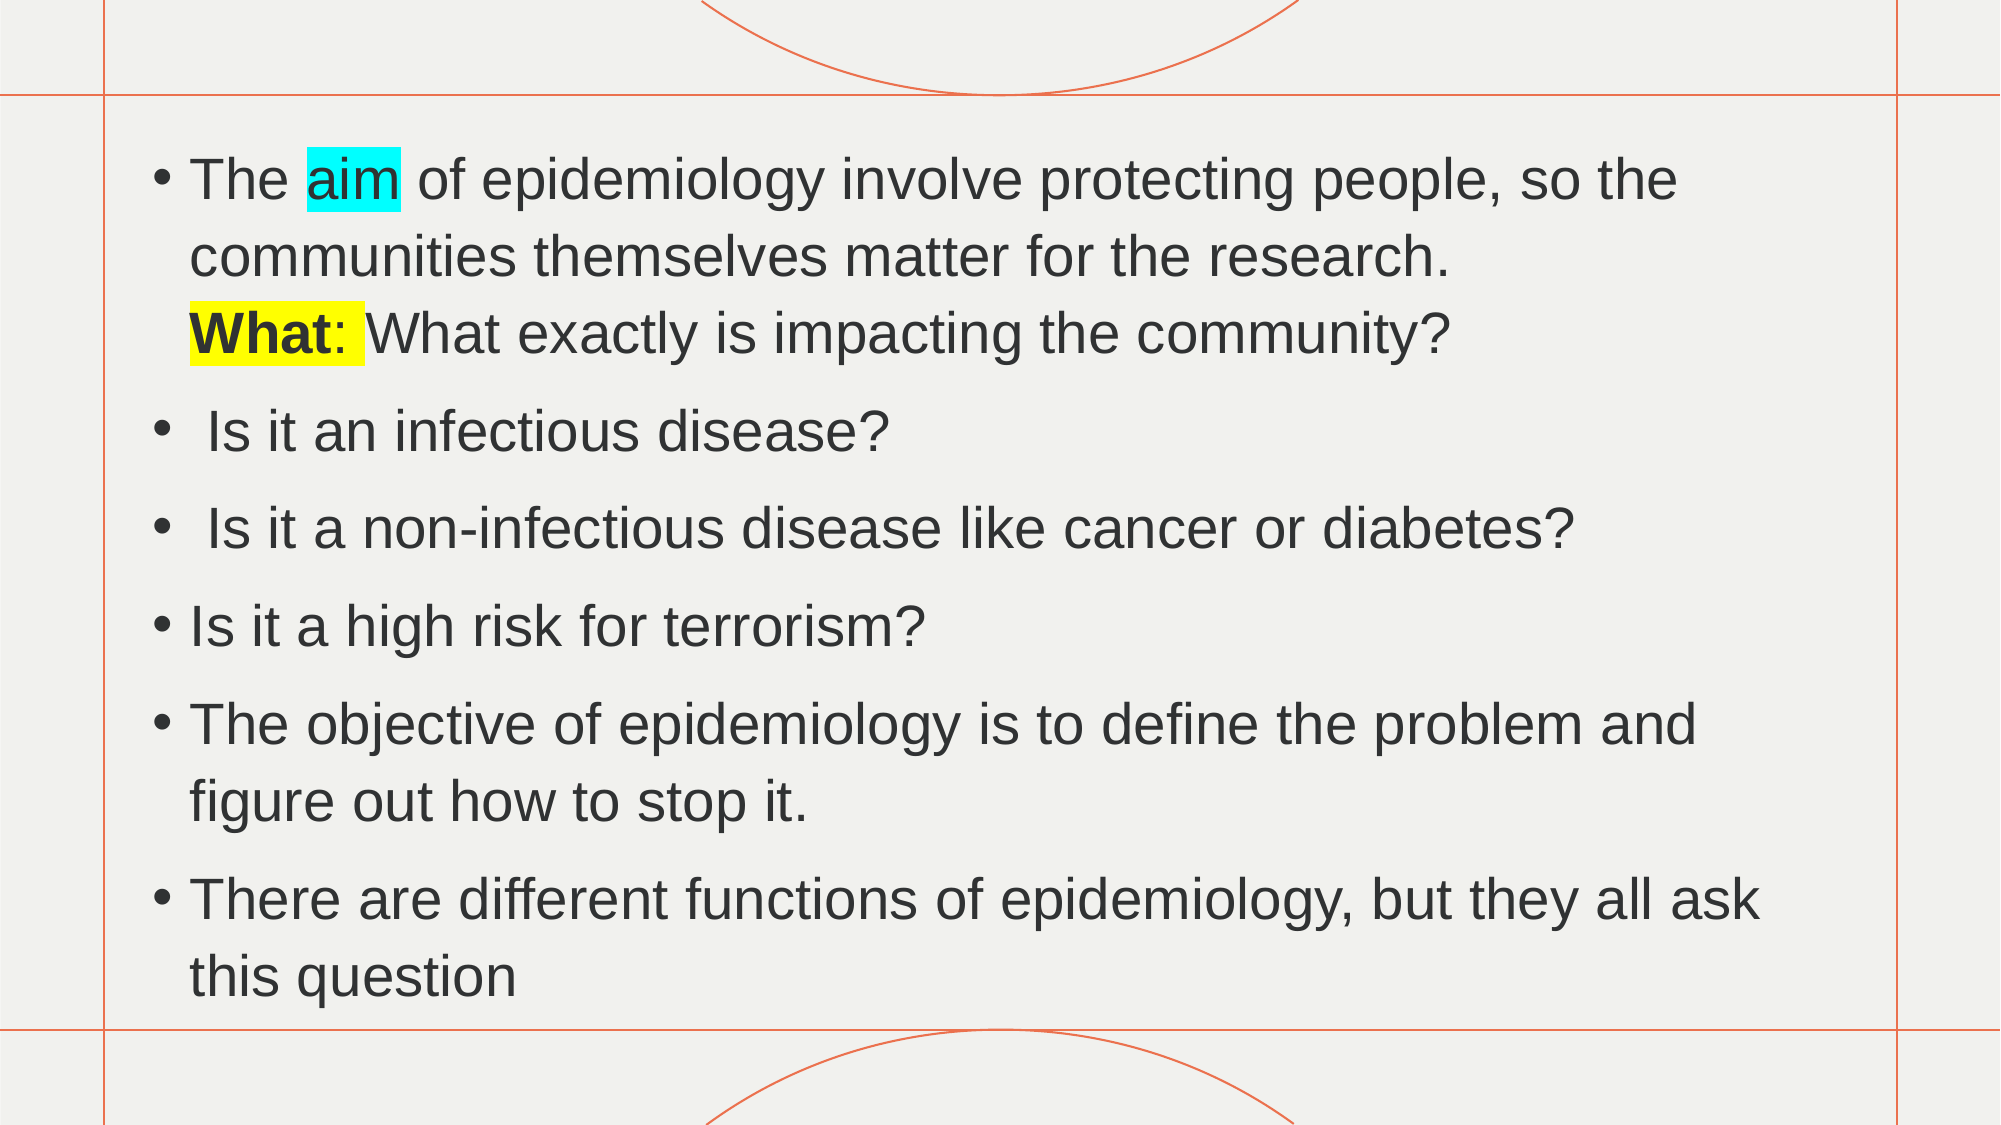

The aim of epidemiology involve protecting people, so the communities themselves matter for the research.
What: What exactly is impacting the community?
 Is it an infectious disease?
 Is it a non-infectious disease like cancer or diabetes?
Is it a high risk for terrorism?
The objective of epidemiology is to define the problem and figure out how to stop it.
There are different functions of epidemiology, but they all ask this question